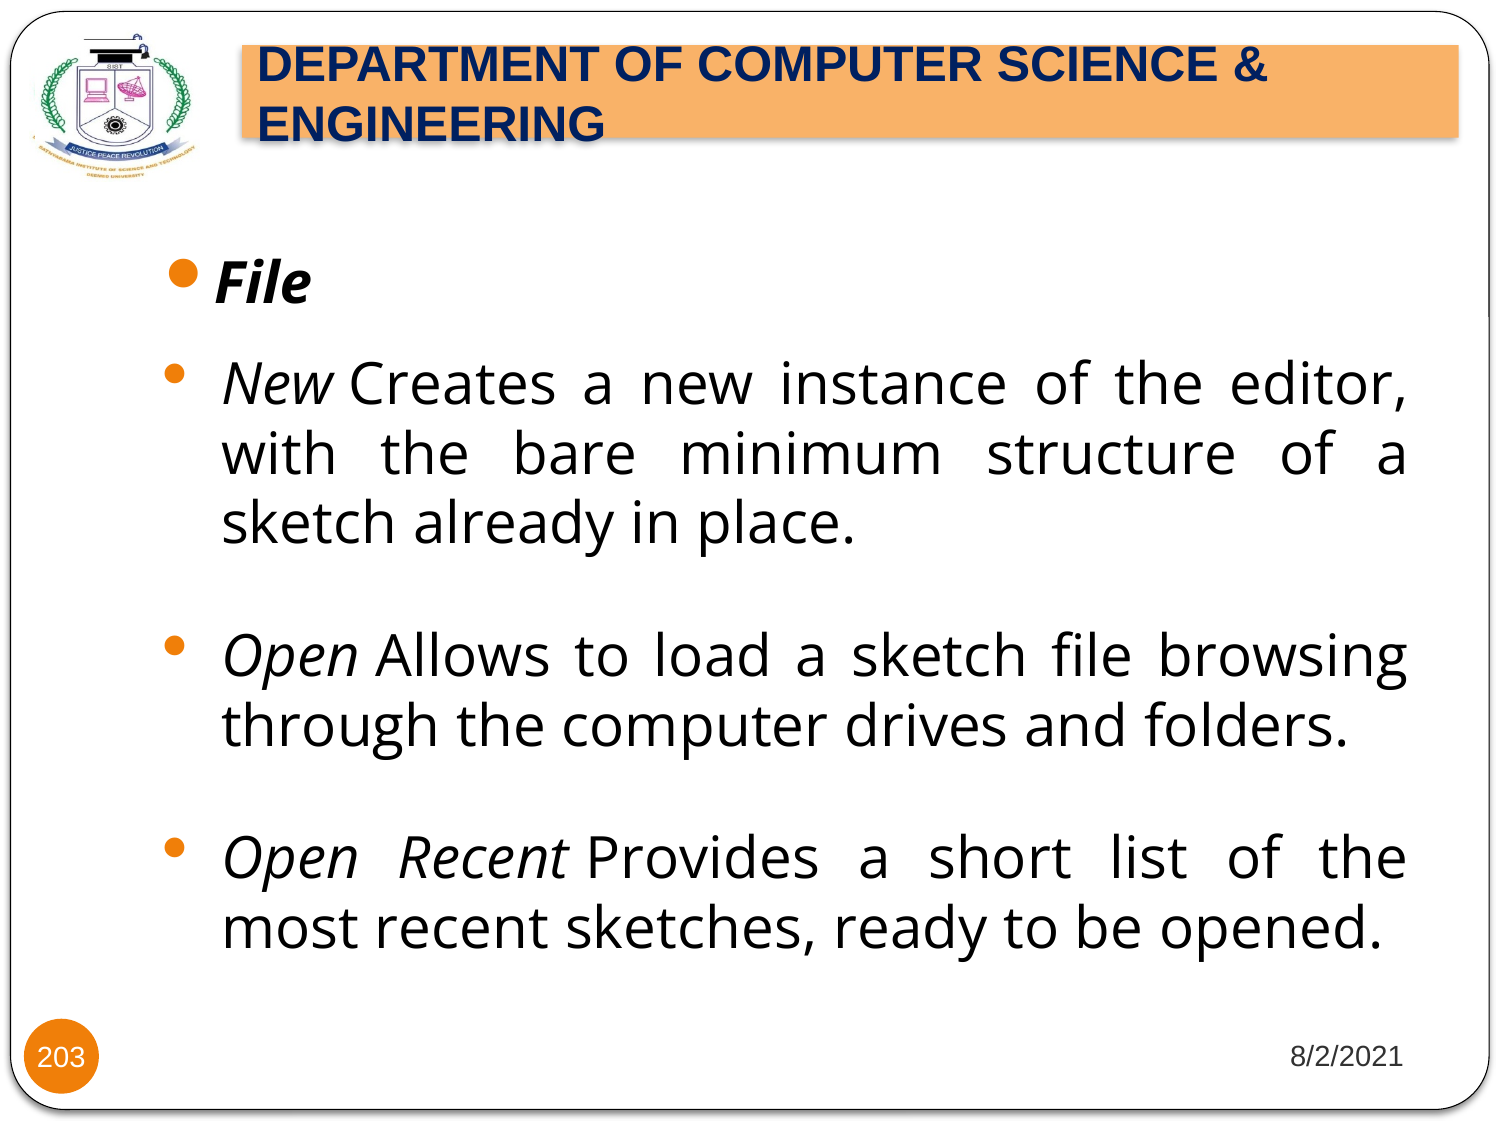

File
New Creates a new instance of the editor, with the bare minimum structure of a sketch already in place.
Open Allows to load a sketch file browsing through the computer drives and folders.
Open Recent Provides a short list of the most recent sketches, ready to be opened.

8/2/2021
203